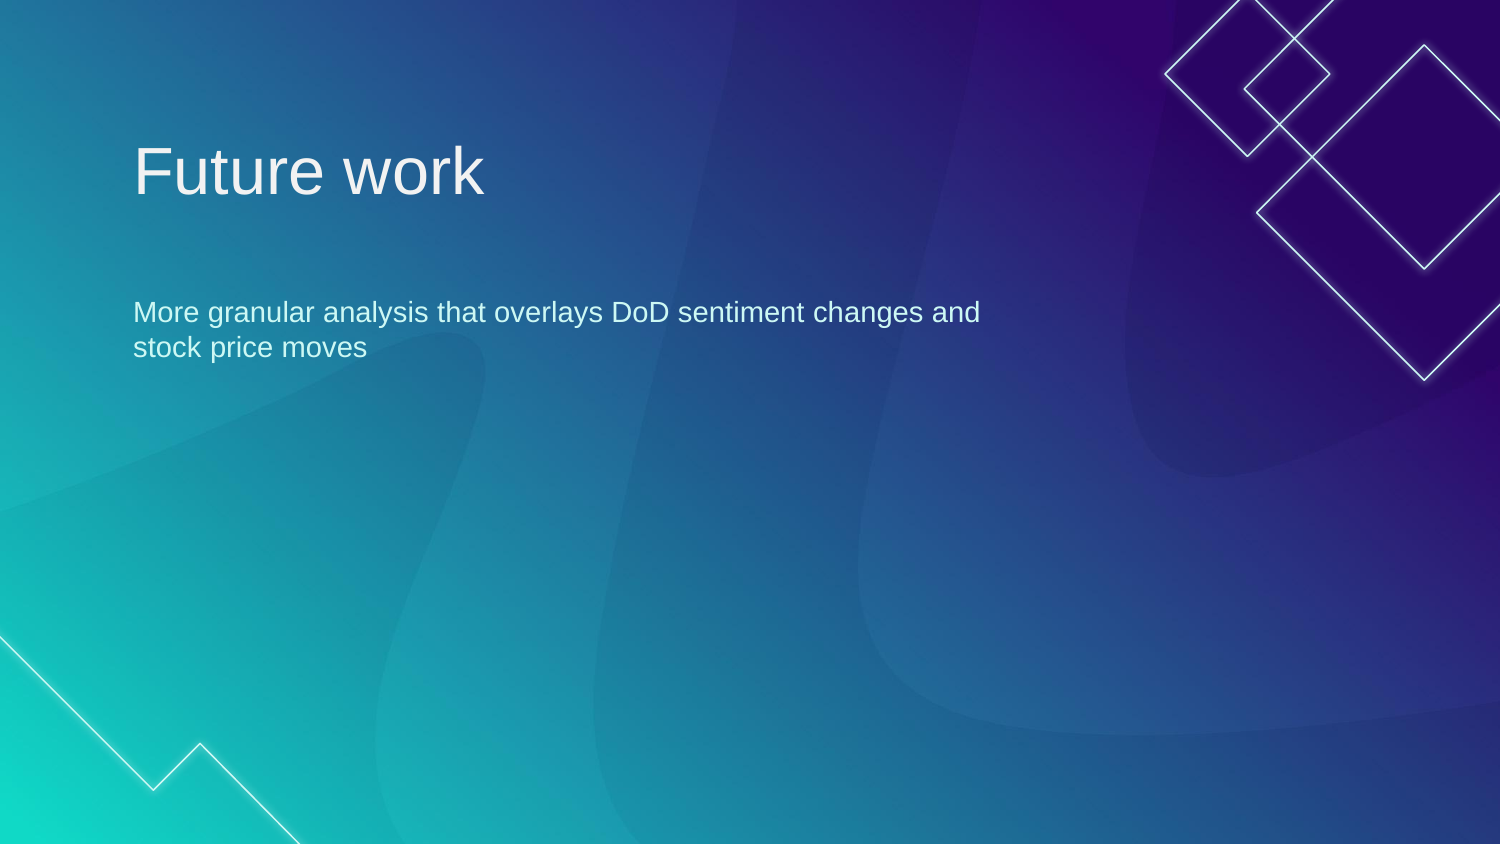

# Future work
More granular analysis that overlays DoD sentiment changes and stock price moves